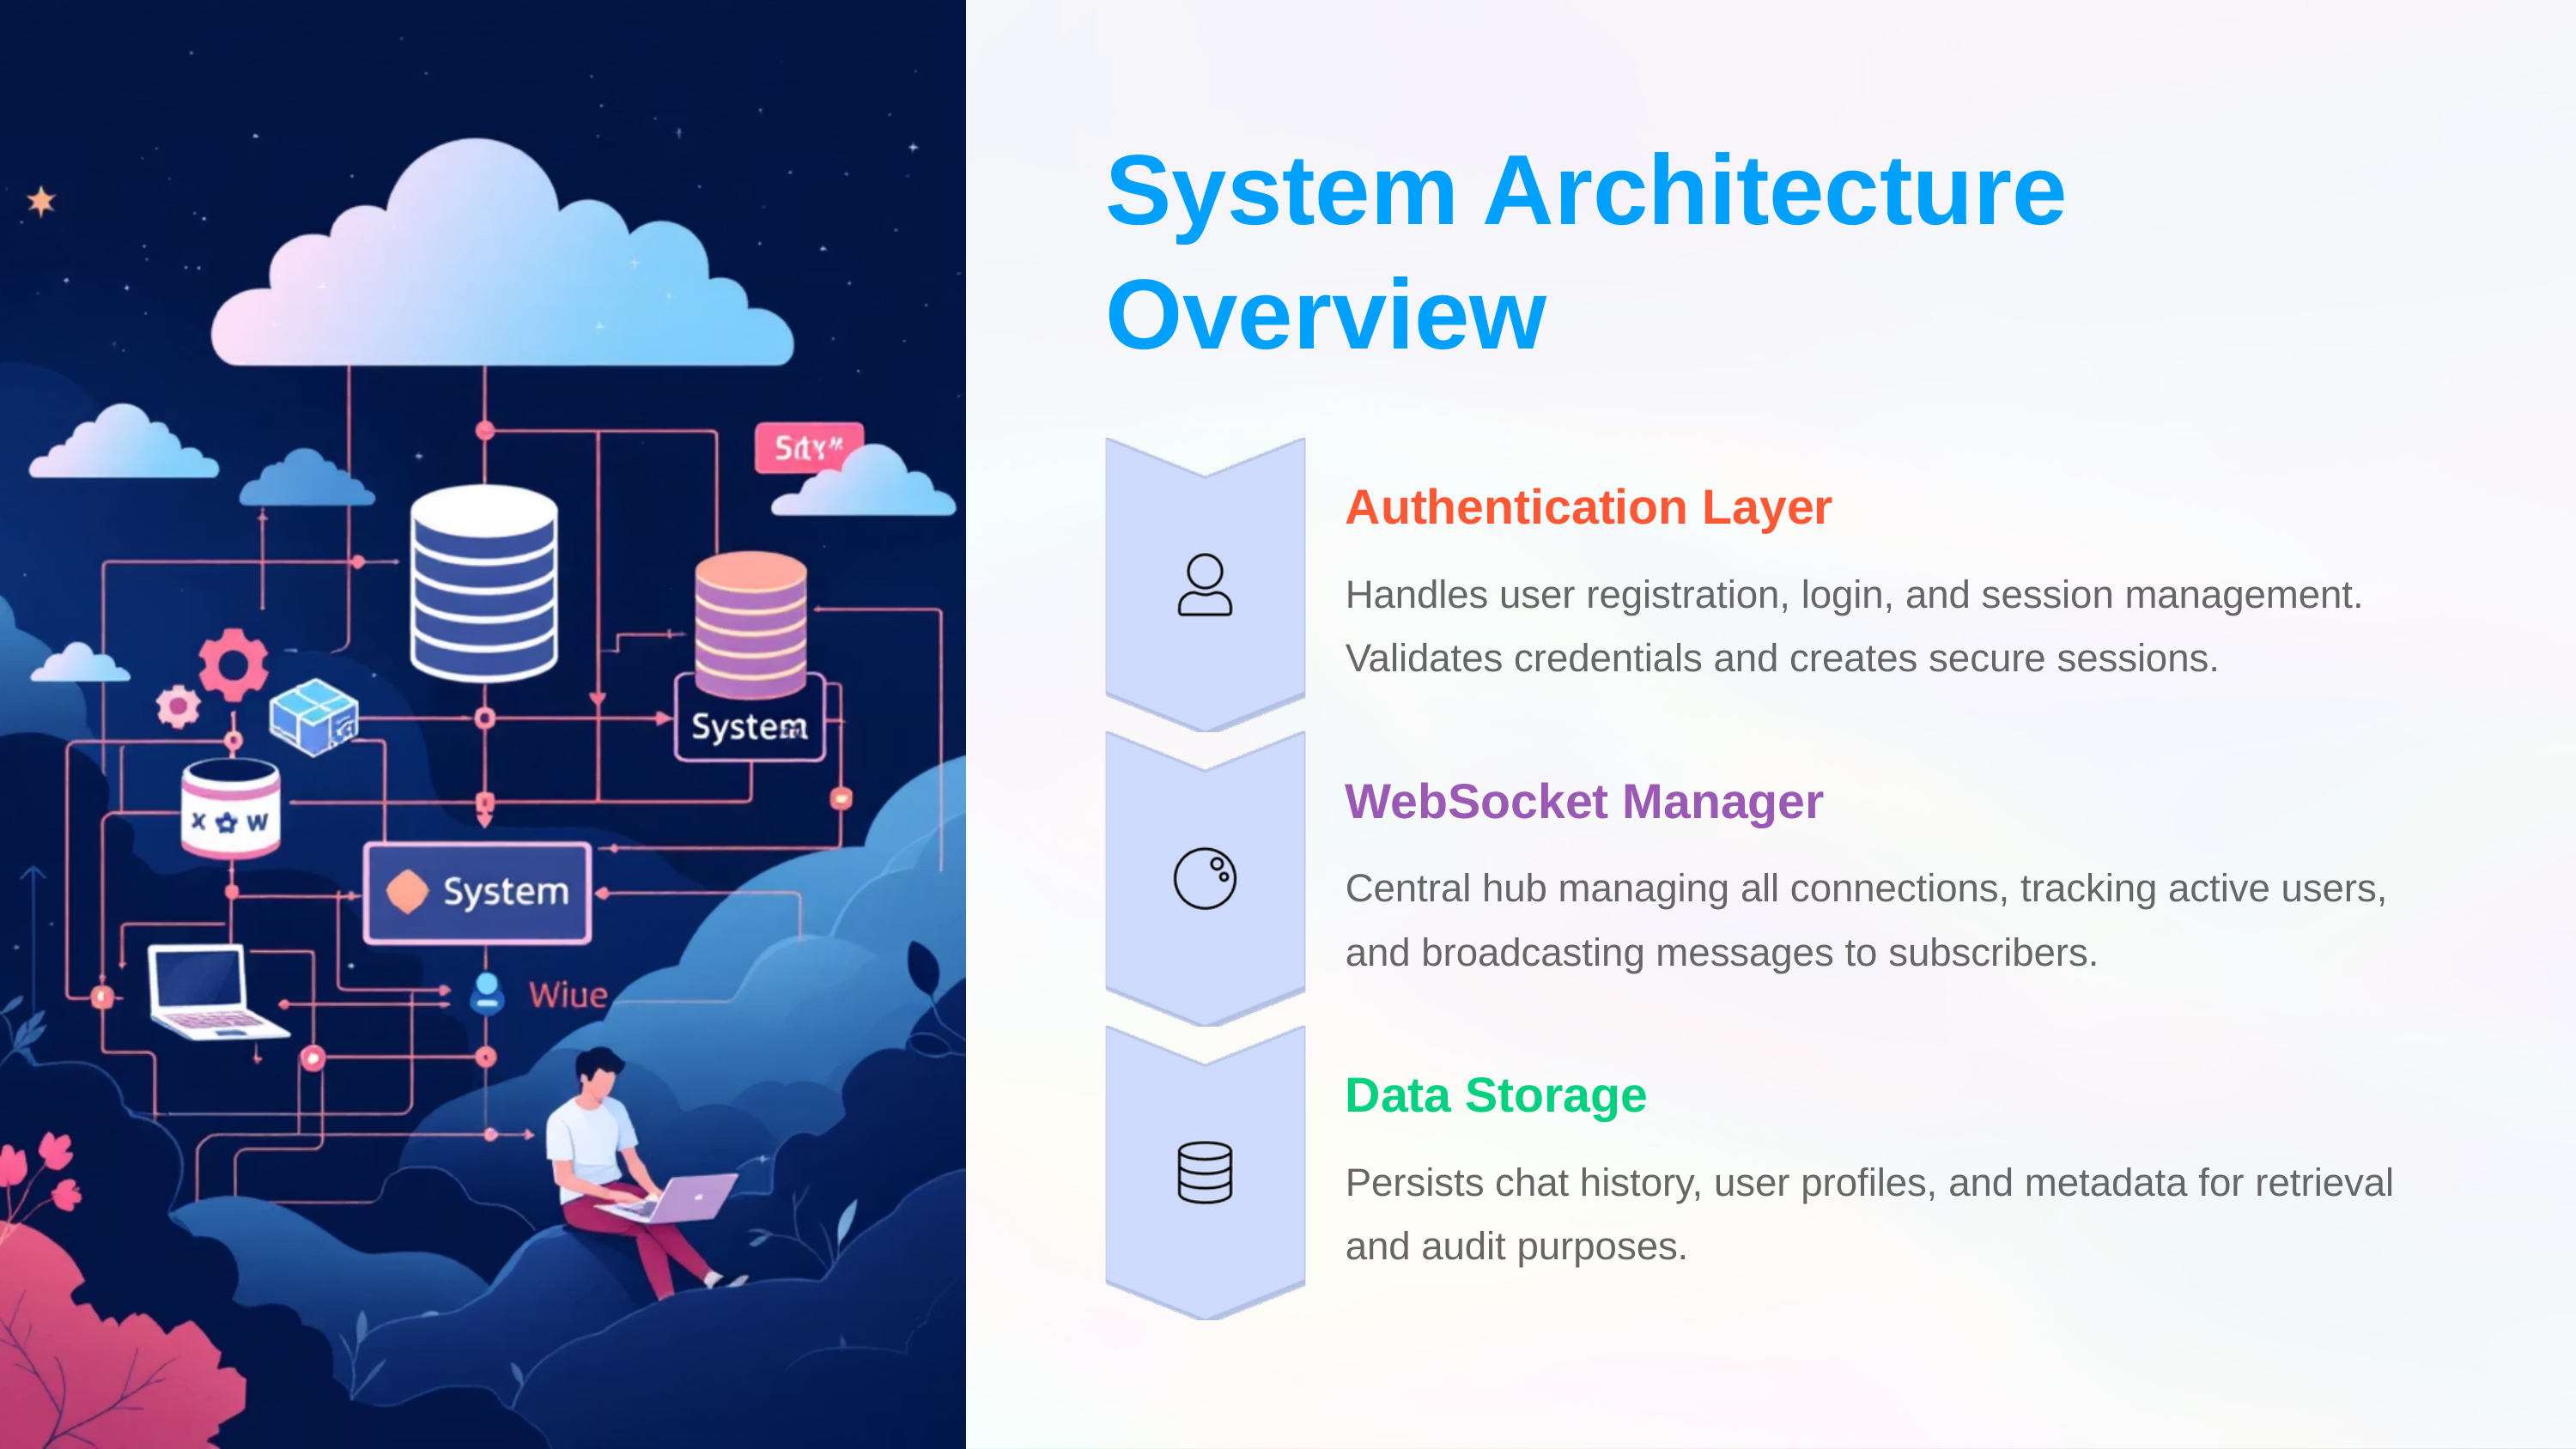

System Architecture Overview

Authentication Layer
Handles user registration, login, and session management. Validates credentials and creates secure sessions.

WebSocket Manager
Central hub managing all connections, tracking active users, and broadcasting messages to subscribers.

Data Storage
Persists chat history, user profiles, and metadata for retrieval and audit purposes.